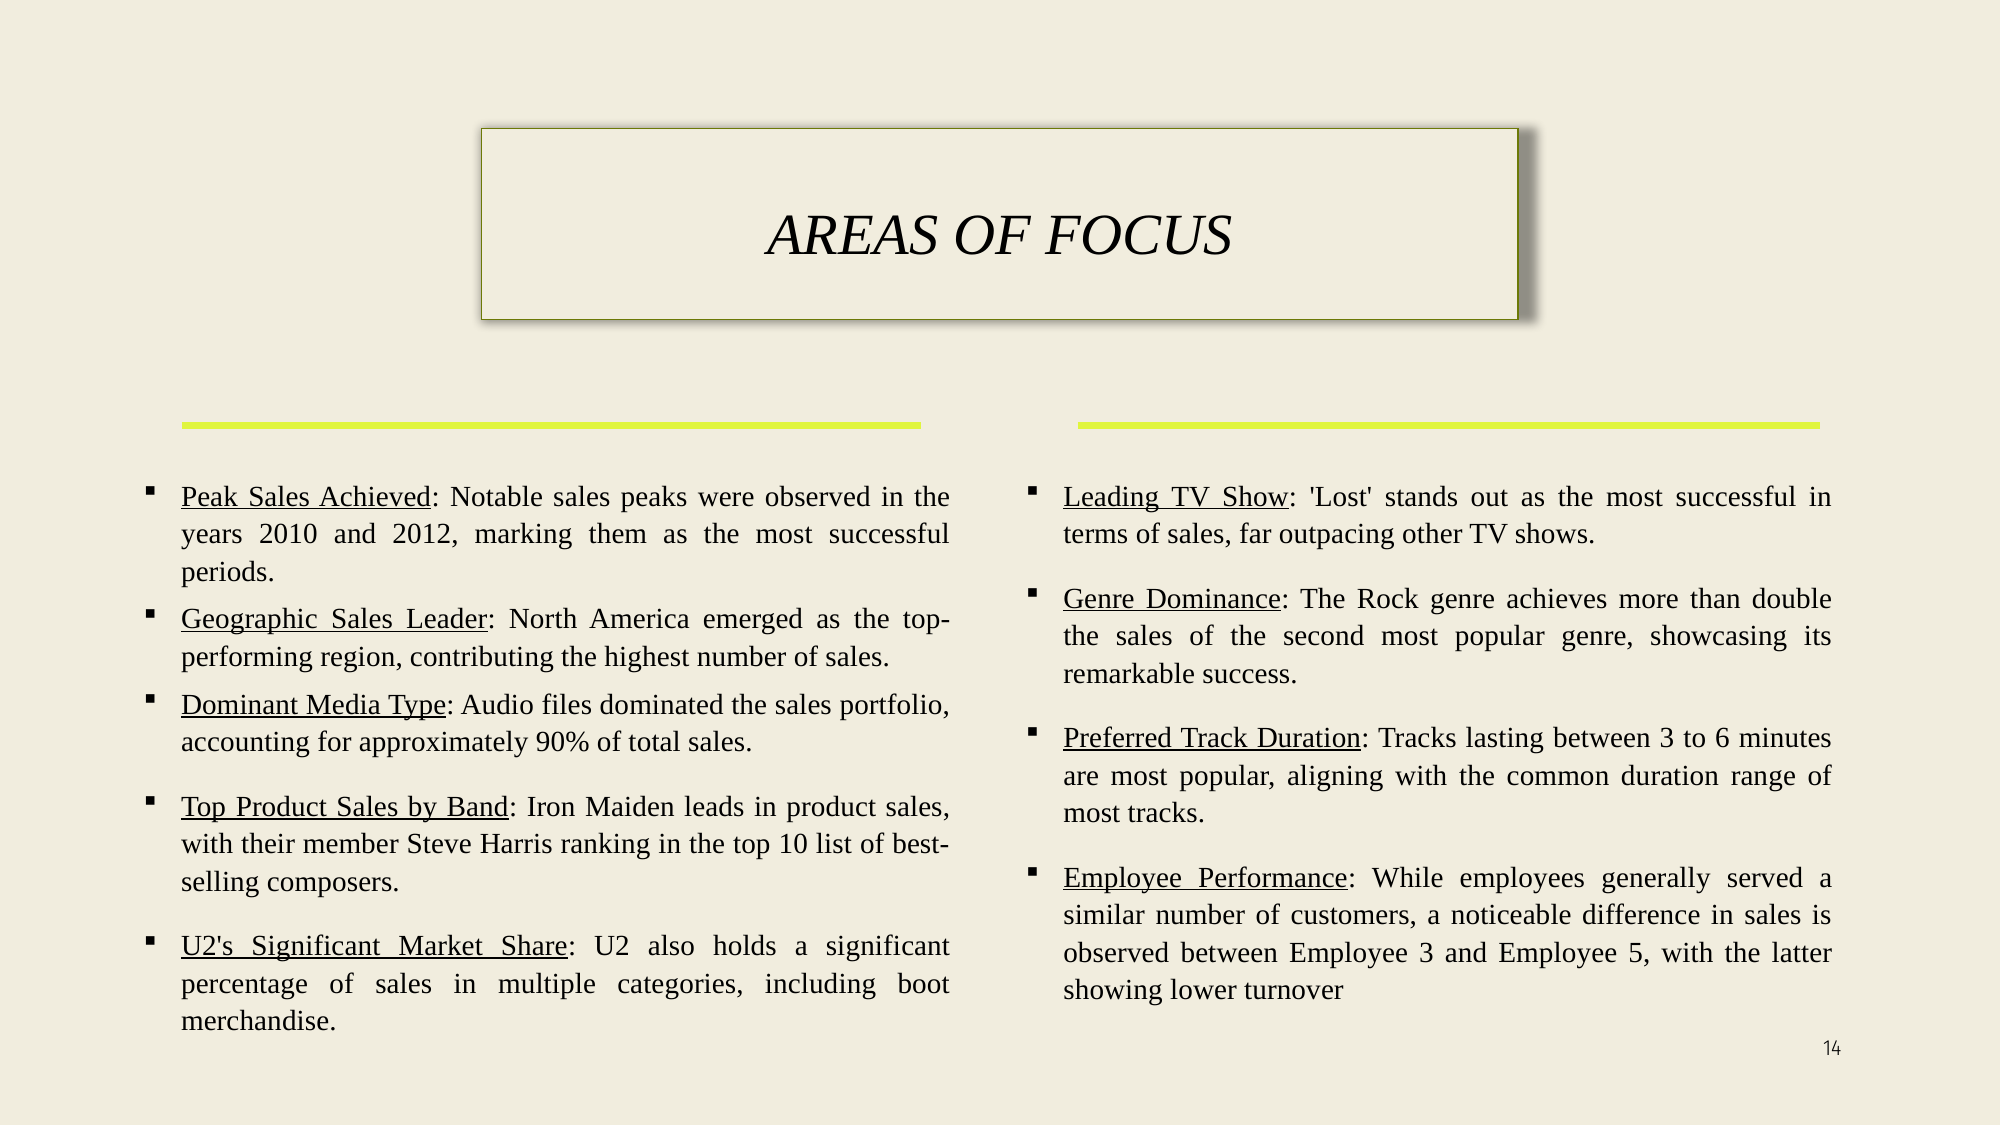

AREAS OF FOCUS
Peak Sales Achieved: Notable sales peaks were observed in the years 2010 and 2012, marking them as the most successful periods.
Geographic Sales Leader: North America emerged as the top-performing region, contributing the highest number of sales.
Dominant Media Type: Audio files dominated the sales portfolio, accounting for approximately 90% of total sales.
Top Product Sales by Band: Iron Maiden leads in product sales, with their member Steve Harris ranking in the top 10 list of best-selling composers.
U2's Significant Market Share: U2 also holds a significant percentage of sales in multiple categories, including boot merchandise.
Leading TV Show: 'Lost' stands out as the most successful in terms of sales, far outpacing other TV shows.
Genre Dominance: The Rock genre achieves more than double the sales of the second most popular genre, showcasing its remarkable success.
Preferred Track Duration: Tracks lasting between 3 to 6 minutes are most popular, aligning with the common duration range of most tracks.
Employee Performance: While employees generally served a similar number of customers, a noticeable difference in sales is observed between Employee 3 and Employee 5, with the latter showing lower turnover

14